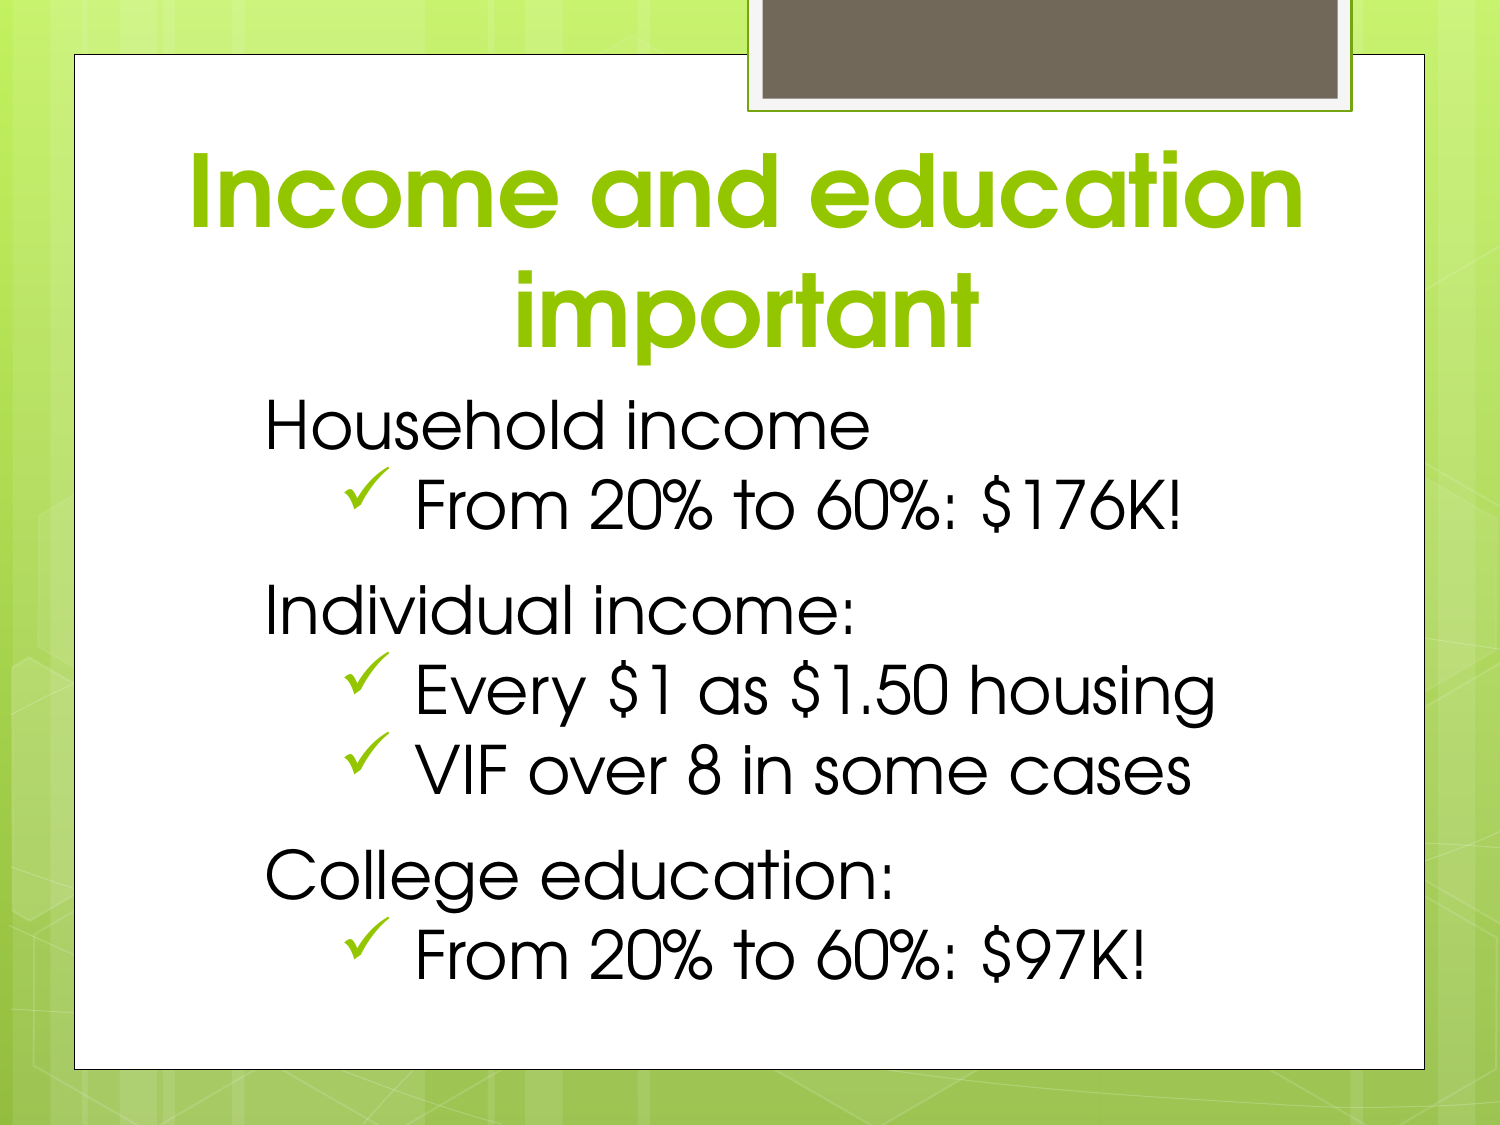

# Income and education important
Household income
From 20% to 60%: $176K!

Individual income:
Every $1 as $1.50 housing
VIF over 8 in some cases

College education:
From 20% to 60%: $97K!